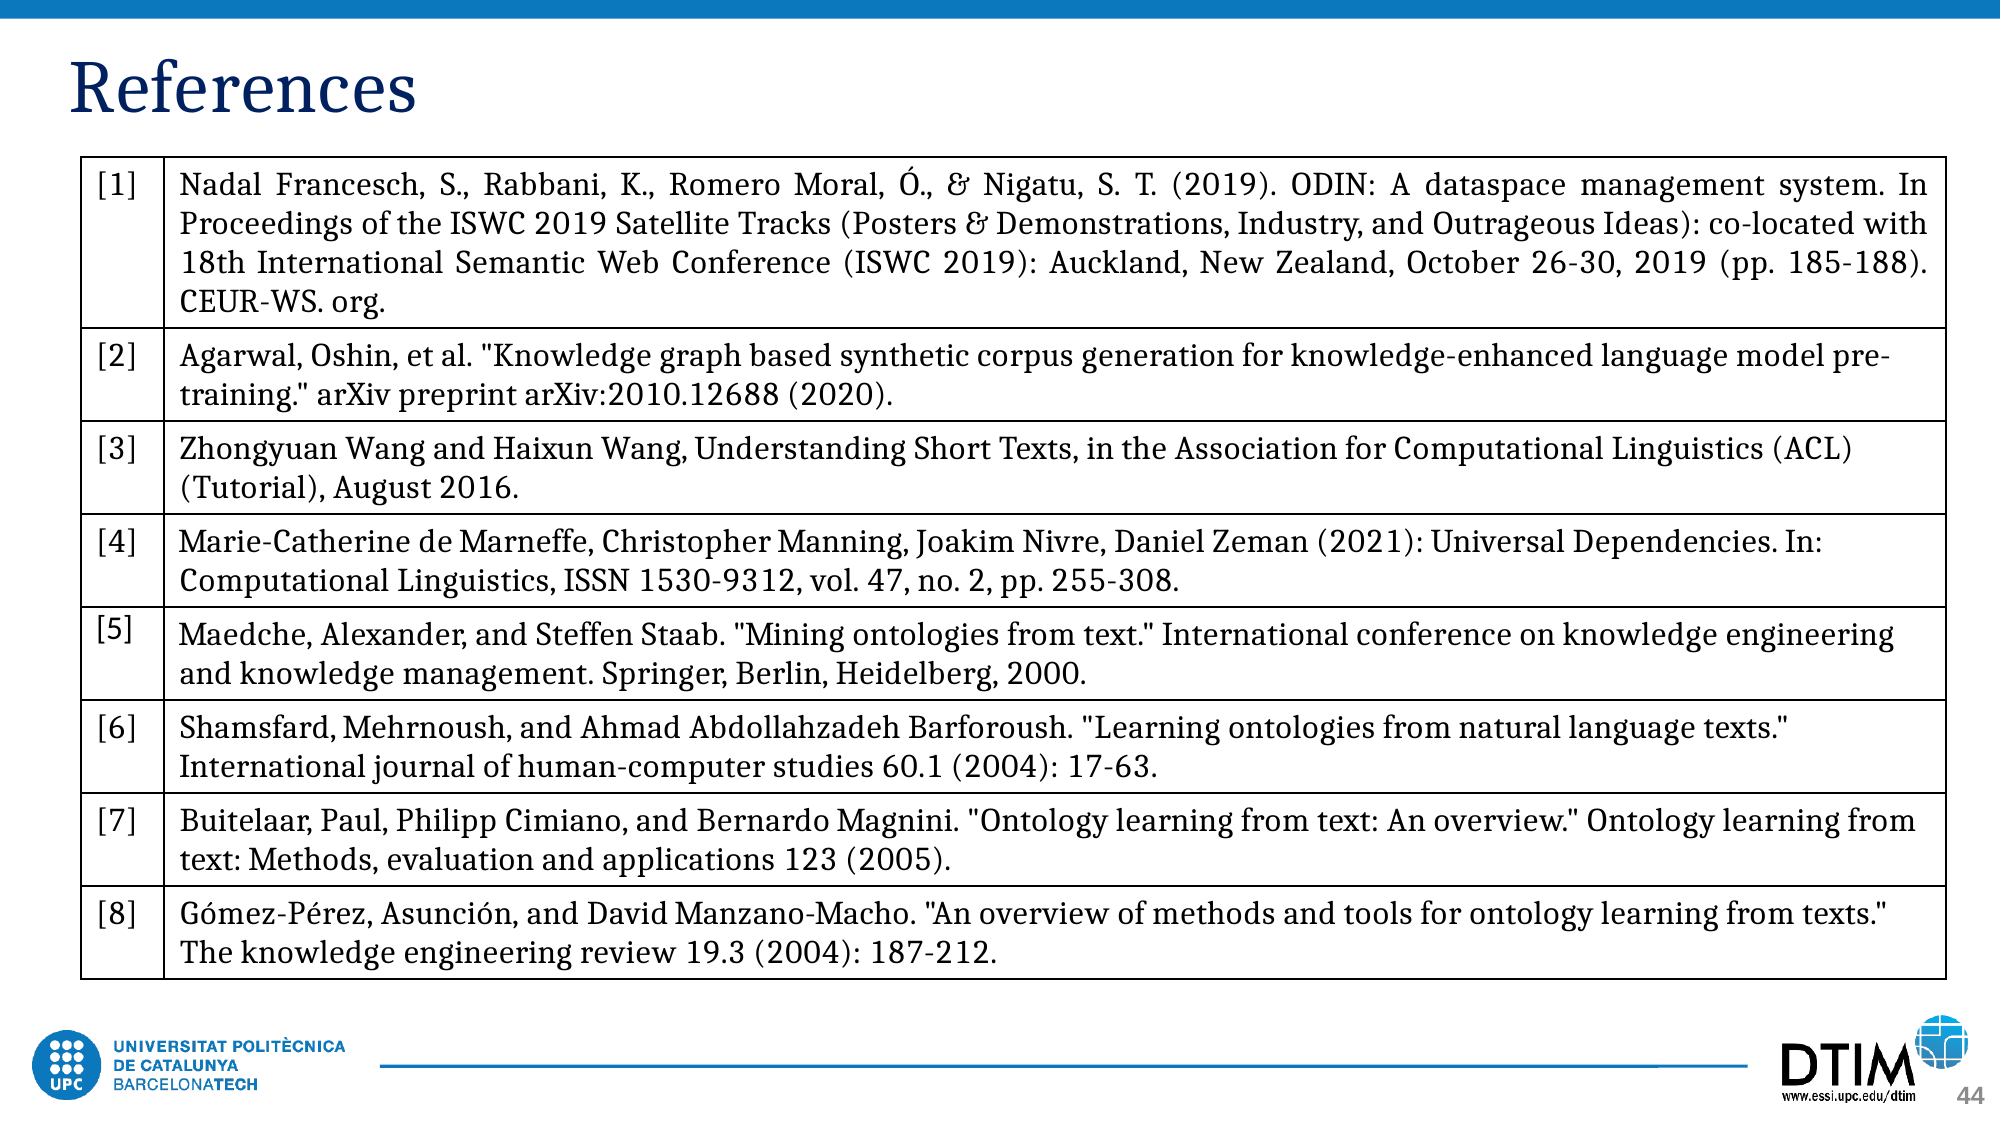

# References
| [1] | Nadal Francesch, S., Rabbani, K., Romero Moral, Ó., & Nigatu, S. T. (2019). ODIN: A dataspace management system. In Proceedings of the ISWC 2019 Satellite Tracks (Posters & Demonstrations, Industry, and Outrageous Ideas): co-located with 18th International Semantic Web Conference (ISWC 2019): Auckland, New Zealand, October 26-30, 2019 (pp. 185-188). CEUR-WS. org. |
| --- | --- |
| [2] | Agarwal, Oshin, et al. "Knowledge graph based synthetic corpus generation for knowledge-enhanced language model pre-training." arXiv preprint arXiv:2010.12688 (2020). |
| [3] | Zhongyuan Wang and Haixun Wang, Understanding Short Texts, in the Association for Computational Linguistics (ACL) (Tutorial), August 2016. |
| [4] | Marie-Catherine de Marneffe, Christopher Manning, Joakim Nivre, Daniel Zeman (2021): Universal Dependencies. In: Computational Linguistics, ISSN 1530-9312, vol. 47, no. 2, pp. 255-308. |
| [5] | Maedche, Alexander, and Steffen Staab. "Mining ontologies from text." International conference on knowledge engineering and knowledge management. Springer, Berlin, Heidelberg, 2000. |
| [6] | Shamsfard, Mehrnoush, and Ahmad Abdollahzadeh Barforoush. "Learning ontologies from natural language texts." International journal of human-computer studies 60.1 (2004): 17-63. |
| [7] | Buitelaar, Paul, Philipp Cimiano, and Bernardo Magnini. "Ontology learning from text: An overview." Ontology learning from text: Methods, evaluation and applications 123 (2005). |
| [8] | Gómez-Pérez, Asunción, and David Manzano-Macho. "An overview of methods and tools for ontology learning from texts." The knowledge engineering review 19.3 (2004): 187-212. |
44